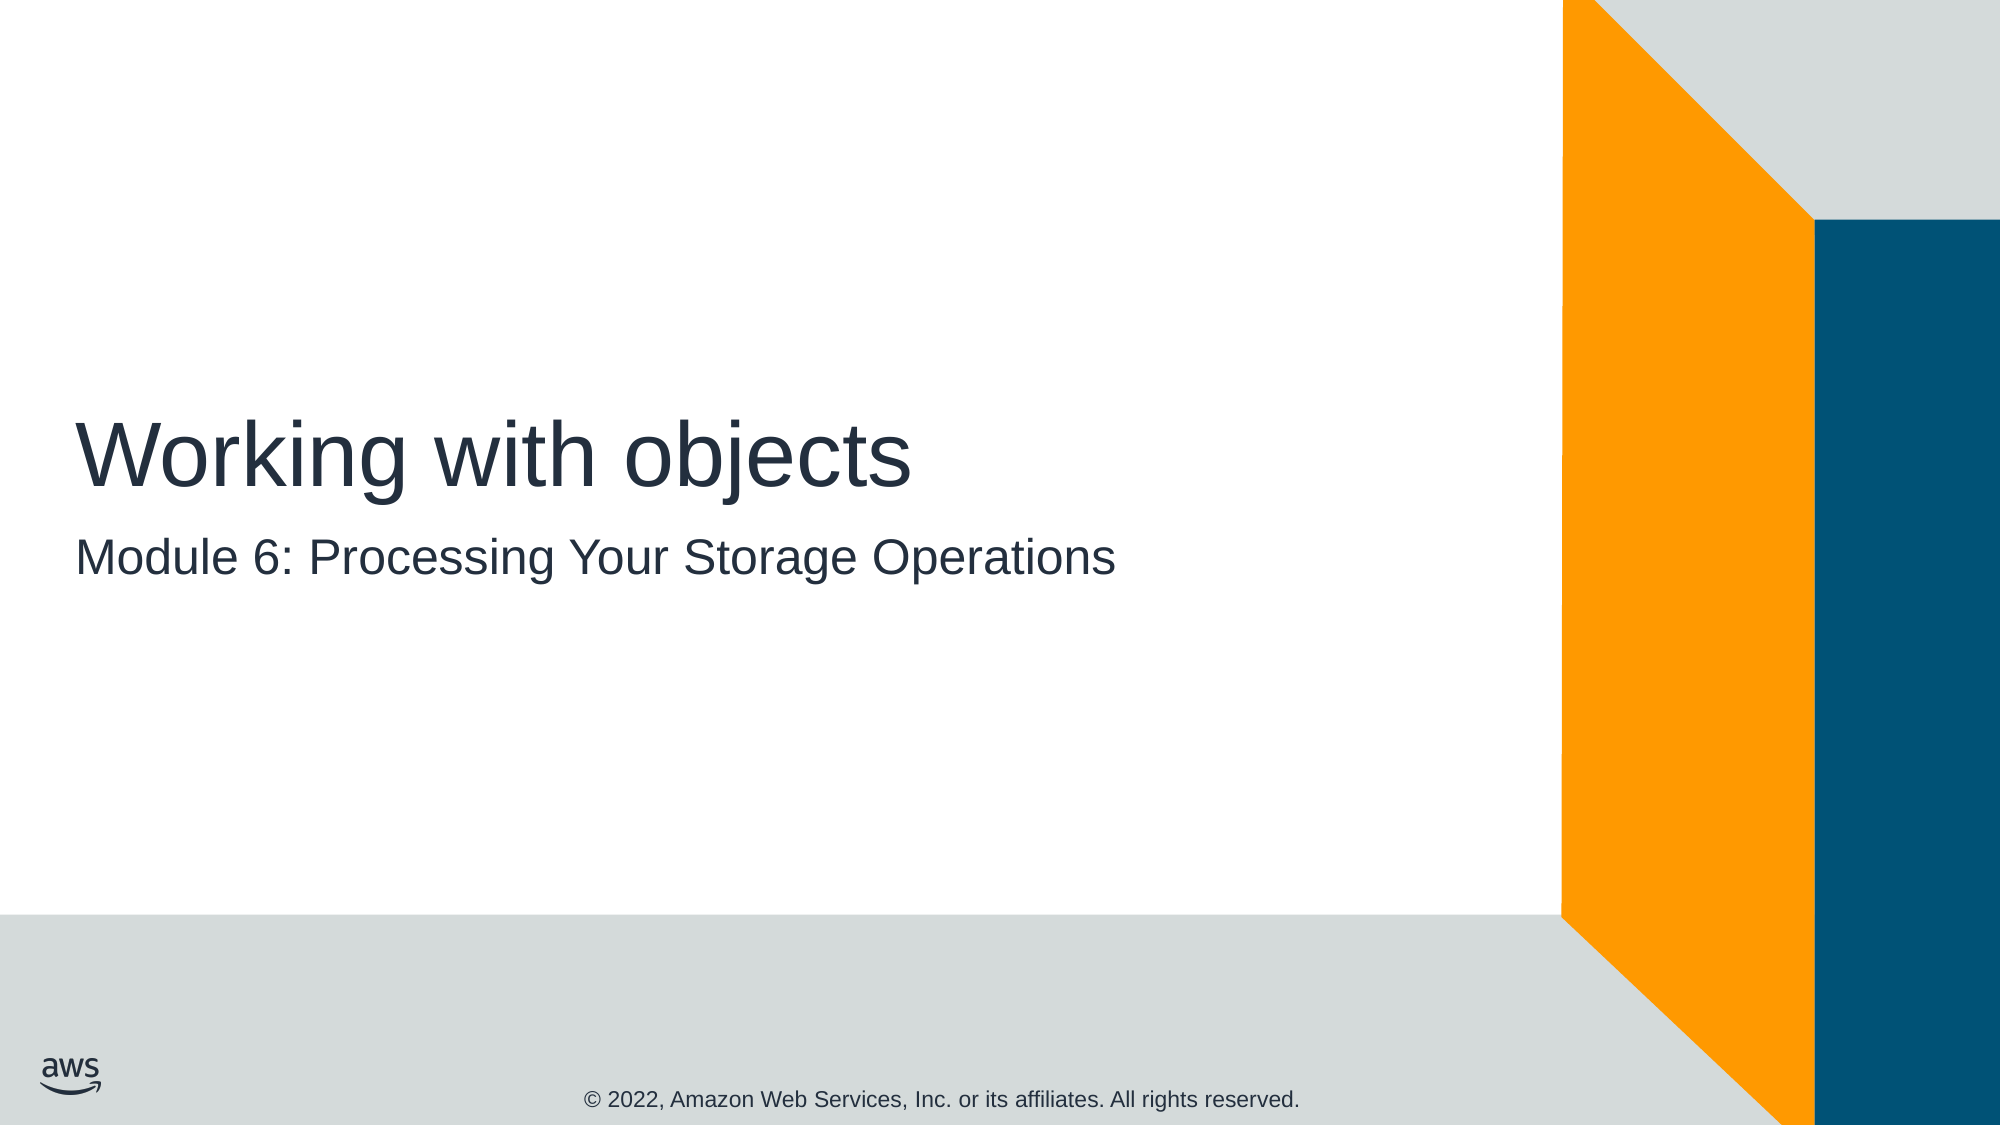

# Working with objects
Module 6: Processing Your Storage Operations